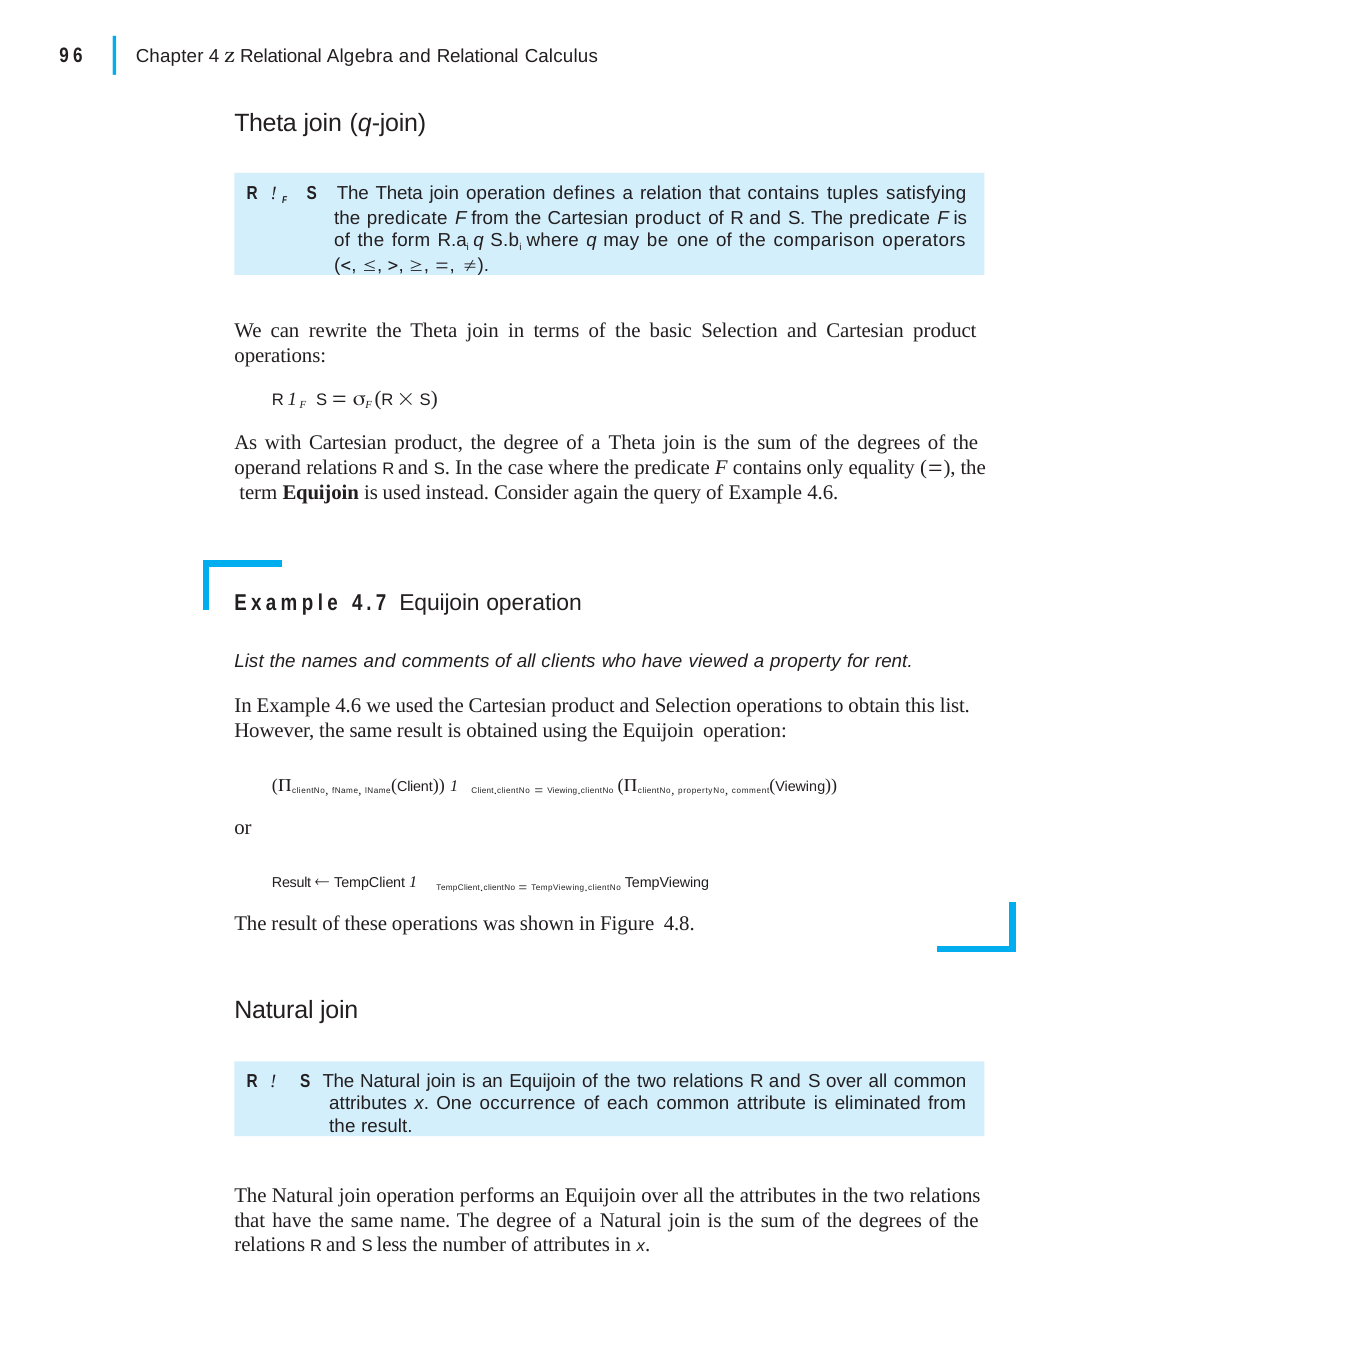

|
96
Chapter 4 z Relational Algebra and Relational Calculus
Theta join (q-join)
R !F S The Theta join operation defines a relation that contains tuples satisfying  the predicate F from the Cartesian product of R and S. The predicate F is  of the form R.ai q S.bi where q may be one of the comparison operators  (<, ≤, >, ≥, =, ≠).
We can rewrite the Theta join in terms of the basic Selection and Cartesian product  operations:
R 1F S = σF (R × S)
As with Cartesian product, the degree of a Theta join is the sum of the degrees of the  operand relations R and S. In the case where the predicate F contains only equality (=), the  term Equijoin is used instead. Consider again the query of Example 4.6.

Example 4.7 Equijoin operation

List the names and comments of all clients who have viewed a property for rent.

In Example 4.6 we used the Cartesian product and Selection operations to obtain this list.  However, the same result is obtained using the Equijoin operation:

(ΠclientNo, fName, lName(Client)) 1 Client.clientNo = Viewing.clientNo (ΠclientNo, propertyNo, comment(Viewing))
or

Result ← TempClient 1 TempClient.clientNo = TempViewing.clientNo TempViewing
The result of these operations was shown in Figure 4.8.

Natural join
R ! S The Natural join is an Equijoin of the two relations R and S over all common  attributes x. One occurrence of each common attribute is eliminated from  the result.
The Natural join operation performs an Equijoin over all the attributes in the two relations  that have the same name. The degree of a Natural join is the sum of the degrees of the  relations R and S less the number of attributes in x.